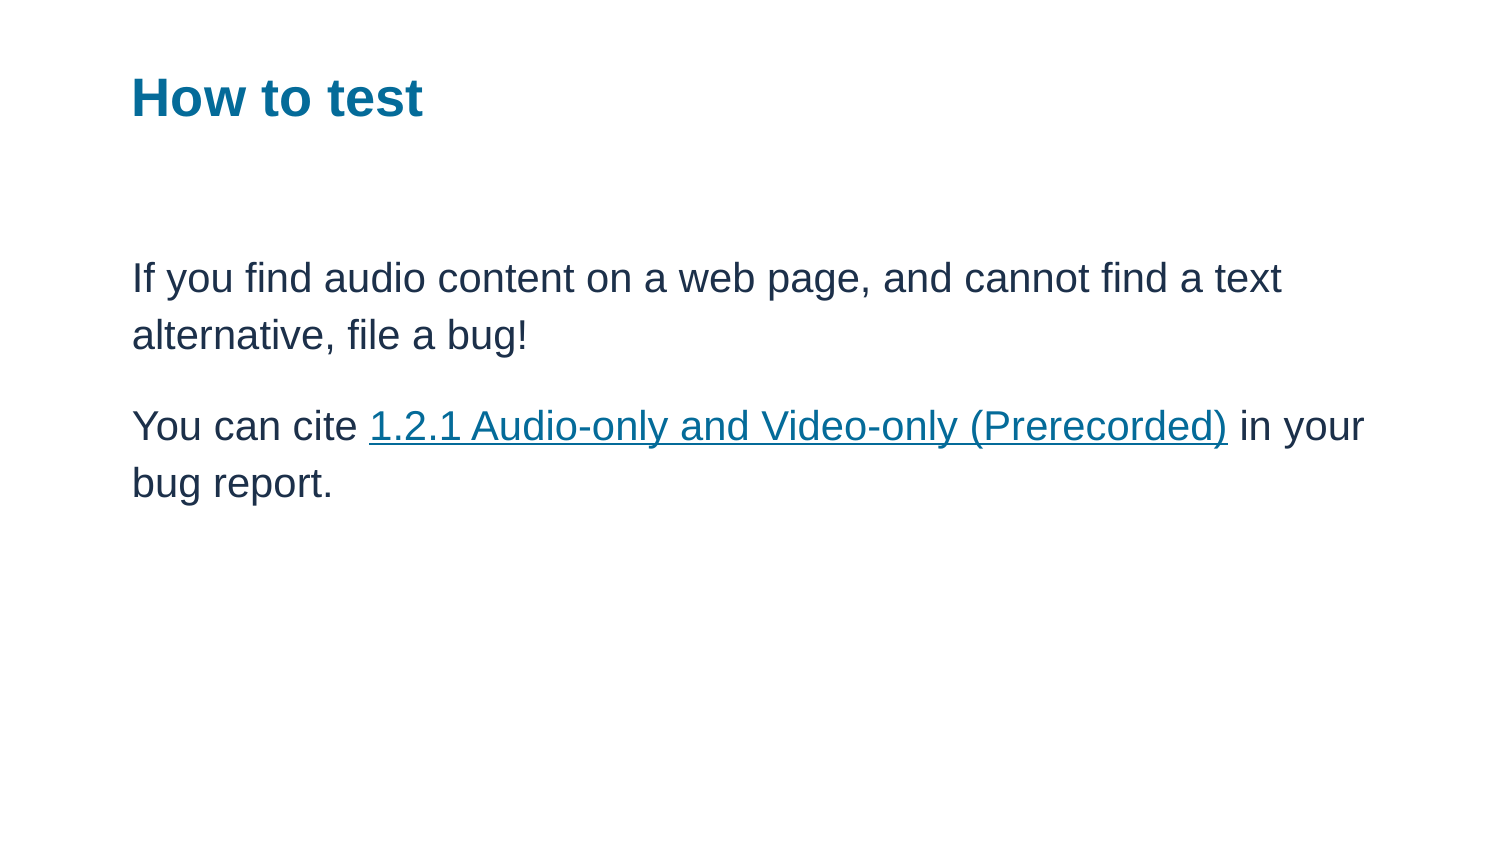

# How to test
If you find audio content on a web page, and cannot find a text alternative, file a bug!
You can cite 1.2.1 Audio-only and Video-only (Prerecorded) in your bug report.